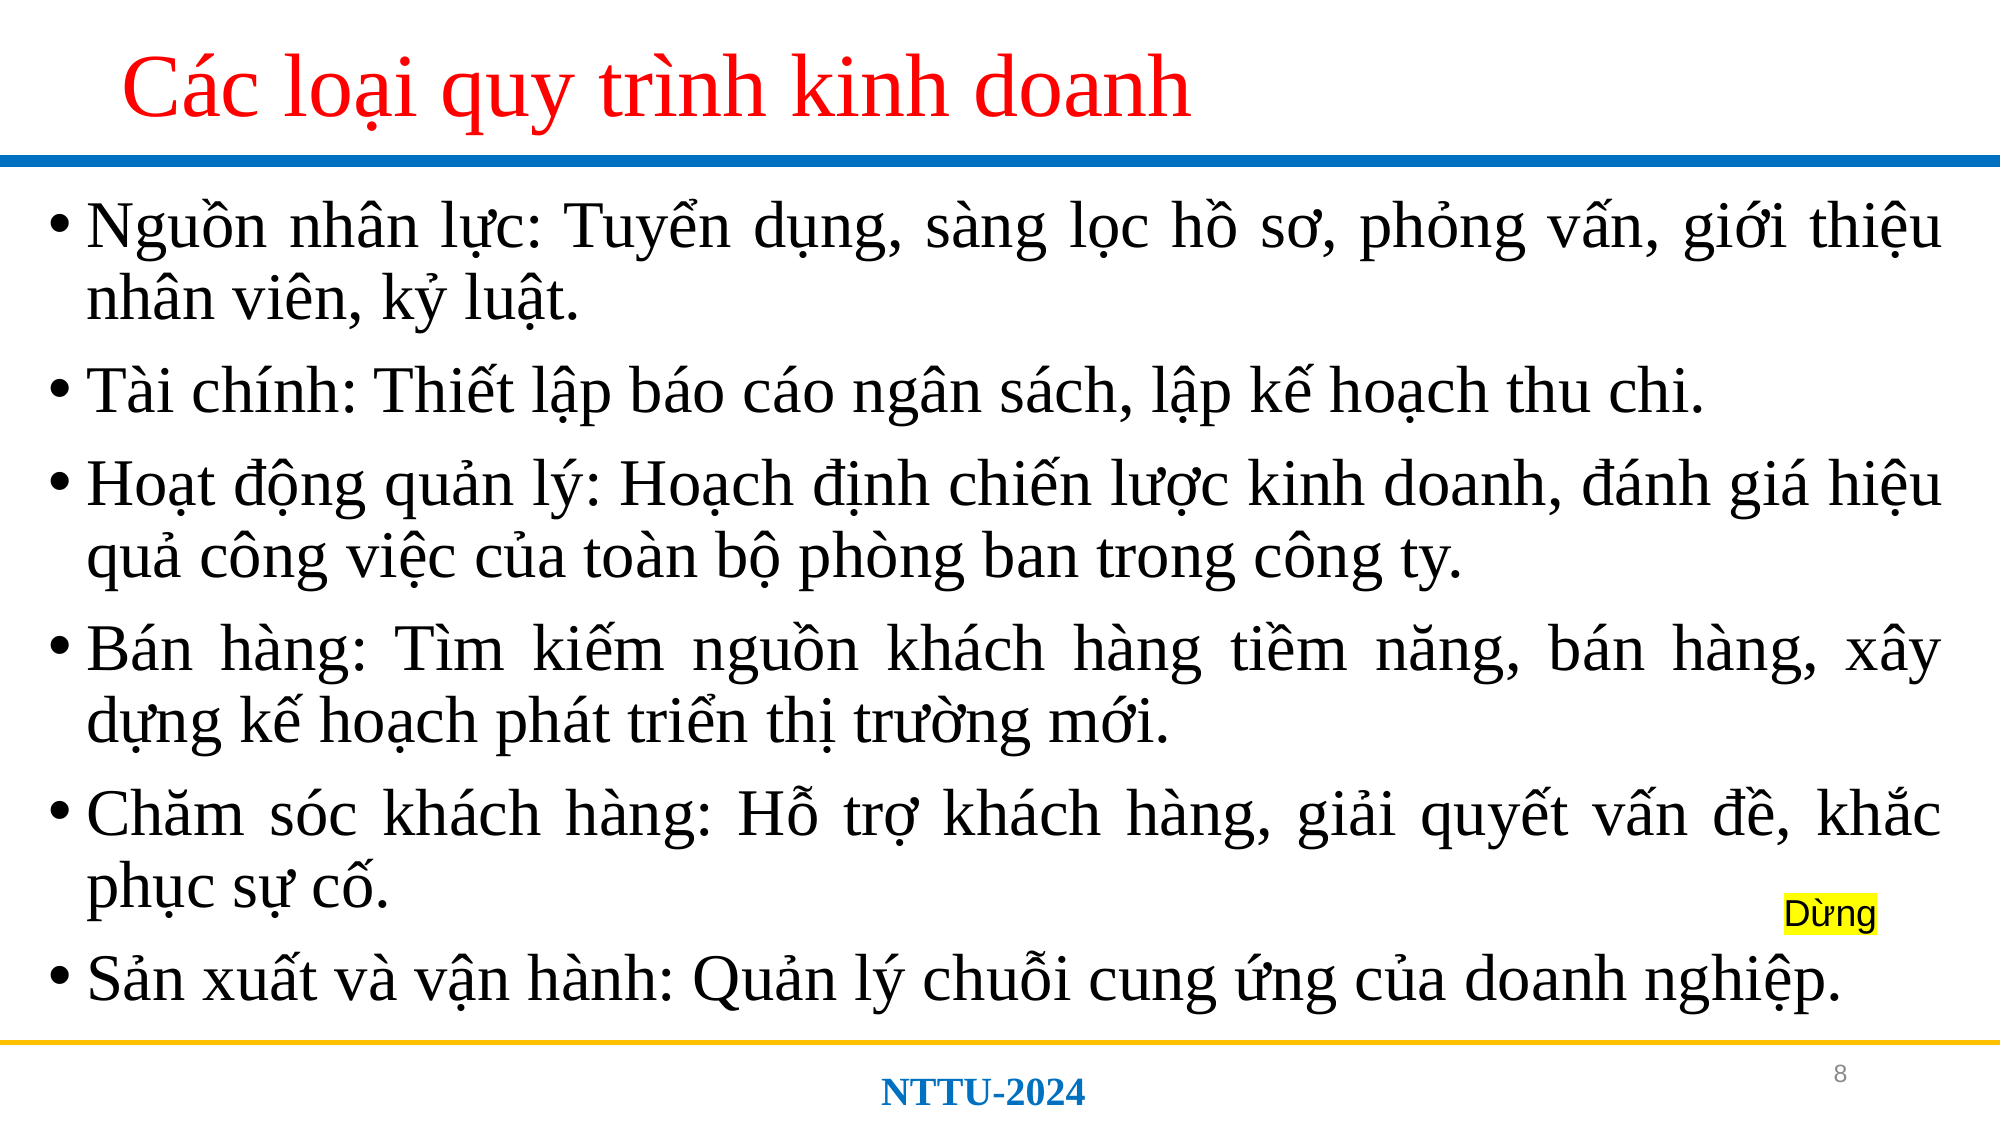

# Các loại quy trình kinh doanh
Nguồn nhân lực: Tuyển dụng, sàng lọc hồ sơ, phỏng vấn, giới thiệu nhân viên, kỷ luật.
Tài chính: Thiết lập báo cáo ngân sách, lập kế hoạch thu chi.
Hoạt động quản lý: Hoạch định chiến lược kinh doanh, đánh giá hiệu quả công việc của toàn bộ phòng ban trong công ty.
Bán hàng: Tìm kiếm nguồn khách hàng tiềm năng, bán hàng, xây dựng kế hoạch phát triển thị trường mới.
Chăm sóc khách hàng: Hỗ trợ khách hàng, giải quyết vấn đề, khắc phục sự cố.
Sản xuất và vận hành: Quản lý chuỗi cung ứng của doanh nghiệp.

Dừng
8